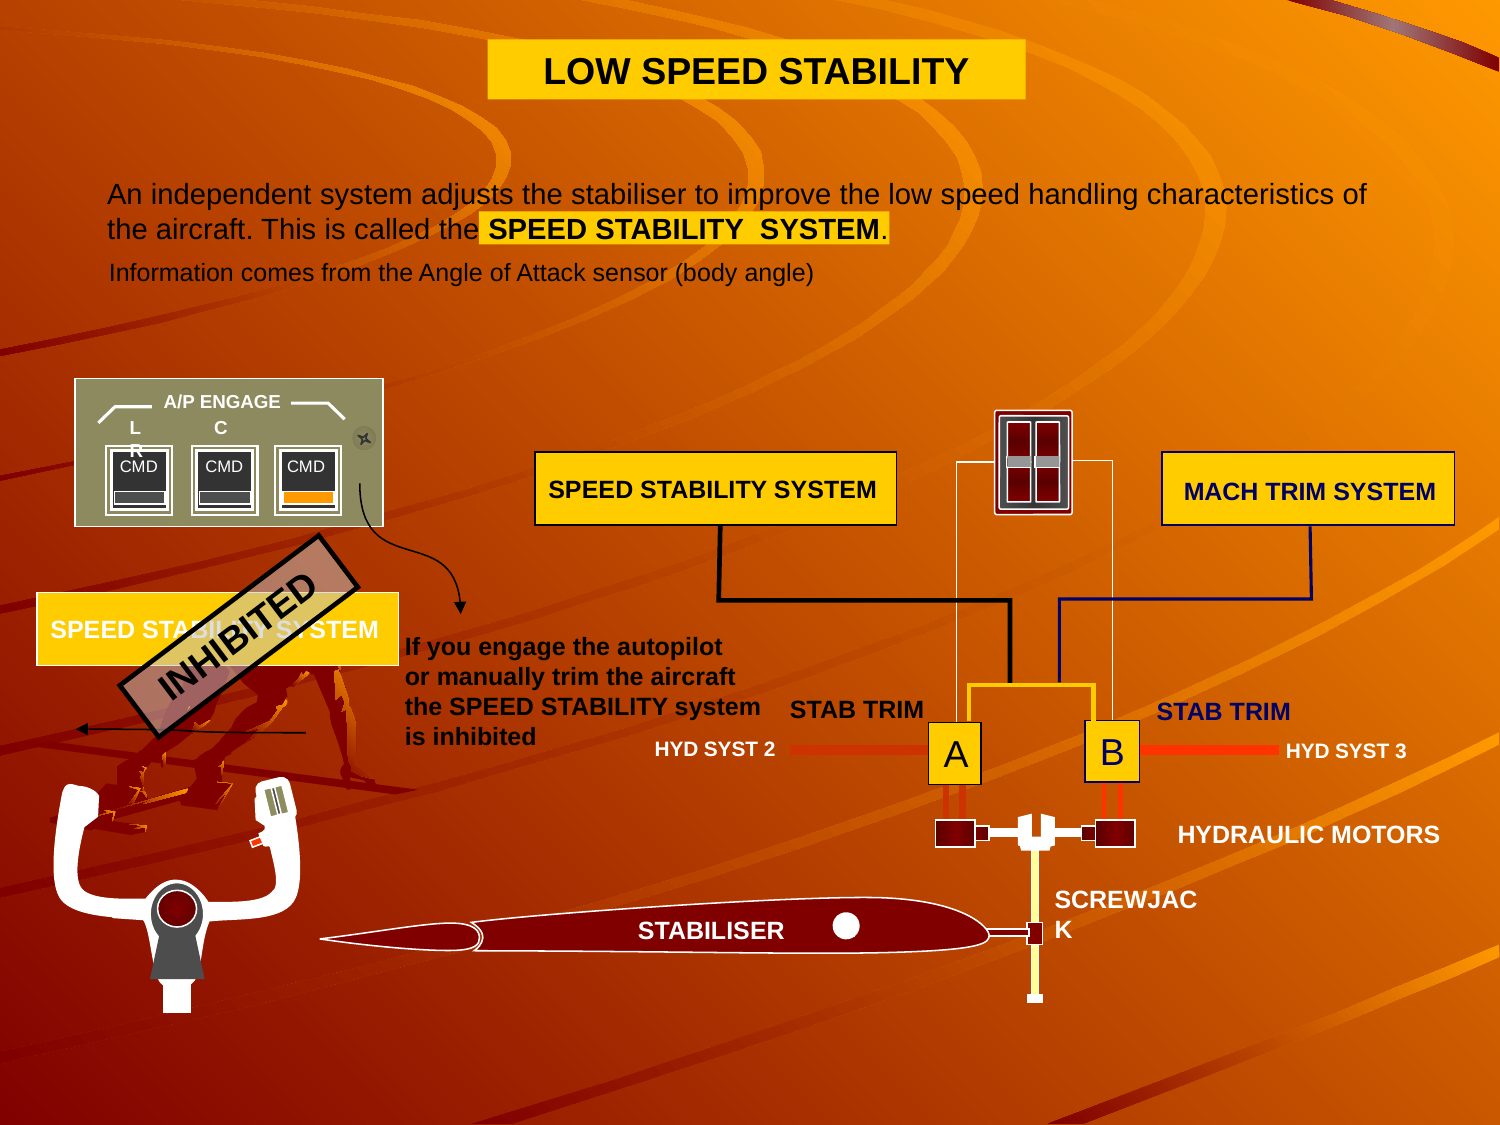

LOW SPEED STABILITY
An independent system adjusts the stabiliser to improve the low speed handling characteristics of the aircraft. This is called the SPEED STABILITY  SYSTEM.

Information comes from the Angle of Attack sensor (body angle)

A/P ENGAGE

L              C              R

CMD
CMD
CMD

SPEED STABILITY SYSTEM

MACH TRIM SYSTEM

SPEED STABILITY SYSTEM
INHIBITED
If you engage the autopilot
or manually trim the aircraft
the SPEED STABILITY system is inhibited

STAB TRIM
STAB TRIM
B
A
HYD SYST 2
HYD SYST 3

HYDRAULIC MOTORS

SCREWJACK

STABILISER